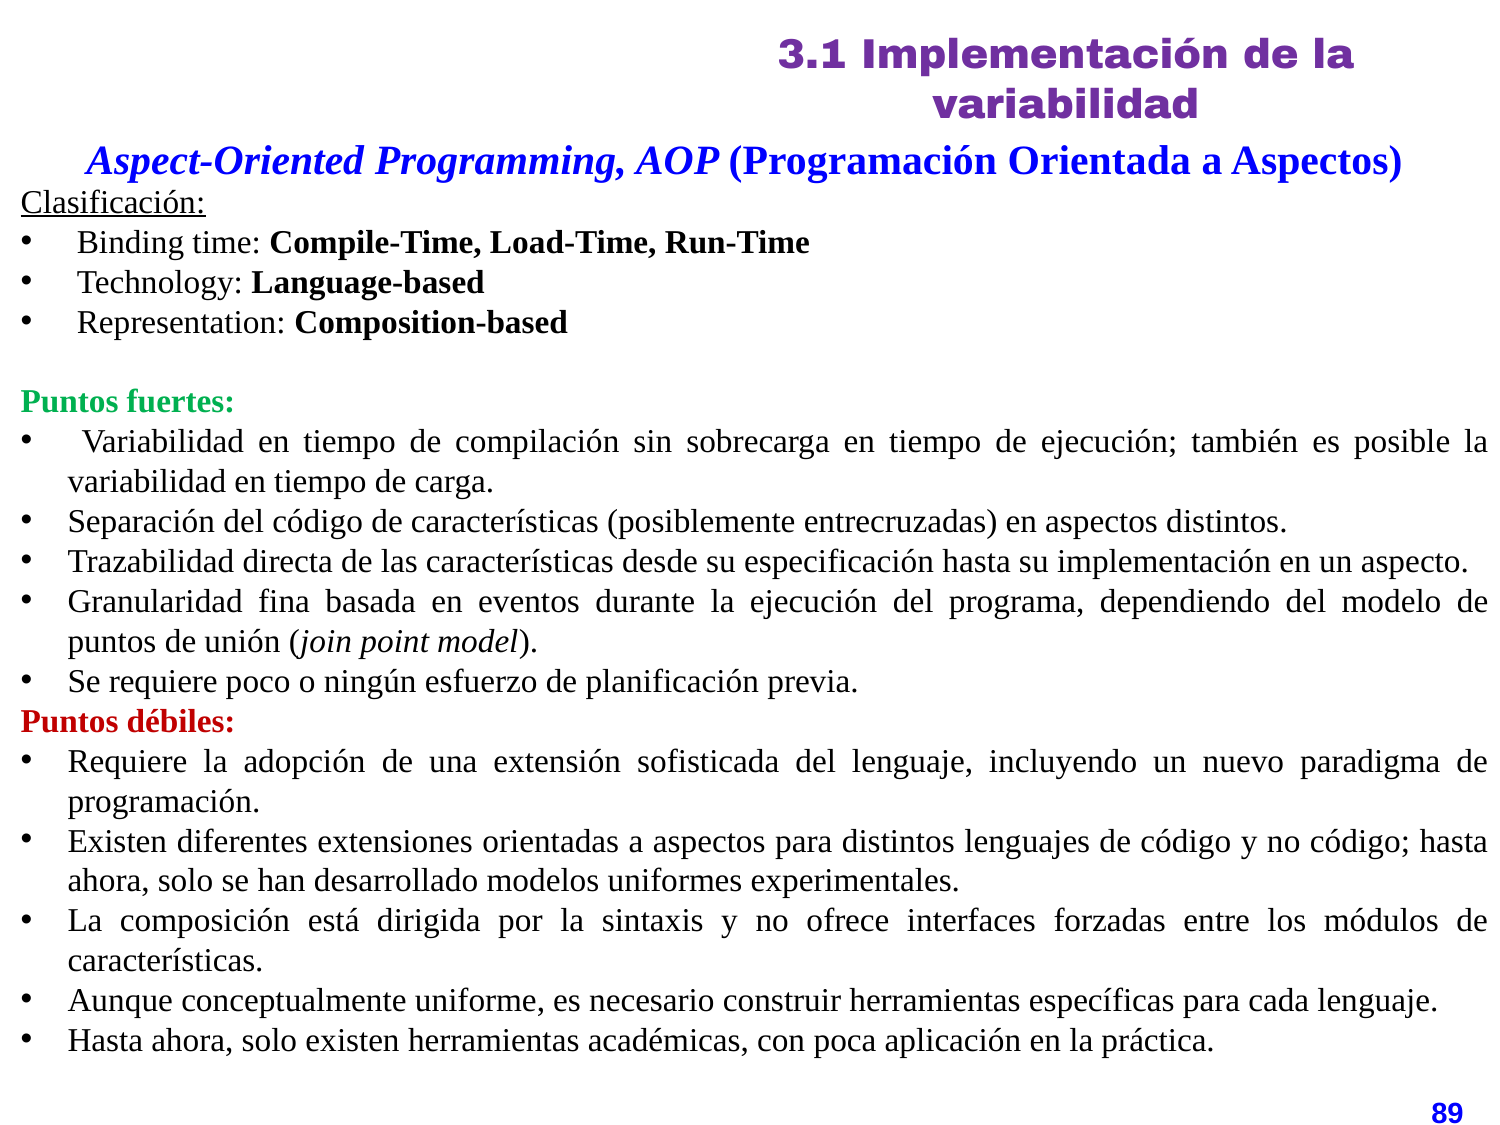

# 3.1 Implementación de la variabilidad
Aspect-Oriented Programming, AOP (Programación Orientada a Aspectos)
Clasificación:
Binding time: Compile-Time, Load-Time, Run-Time
Technology: Language-based
Representation: Composition-based

Puntos fuertes:
 Variabilidad en tiempo de compilación sin sobrecarga en tiempo de ejecución; también es posible la variabilidad en tiempo de carga.
Separación del código de características (posiblemente entrecruzadas) en aspectos distintos.
Trazabilidad directa de las características desde su especificación hasta su implementación en un aspecto.
Granularidad fina basada en eventos durante la ejecución del programa, dependiendo del modelo de puntos de unión (join point model).
Se requiere poco o ningún esfuerzo de planificación previa.
Puntos débiles:
Requiere la adopción de una extensión sofisticada del lenguaje, incluyendo un nuevo paradigma de programación.
Existen diferentes extensiones orientadas a aspectos para distintos lenguajes de código y no código; hasta ahora, solo se han desarrollado modelos uniformes experimentales.
La composición está dirigida por la sintaxis y no ofrece interfaces forzadas entre los módulos de características.
Aunque conceptualmente uniforme, es necesario construir herramientas específicas para cada lenguaje.
Hasta ahora, solo existen herramientas académicas, con poca aplicación en la práctica.